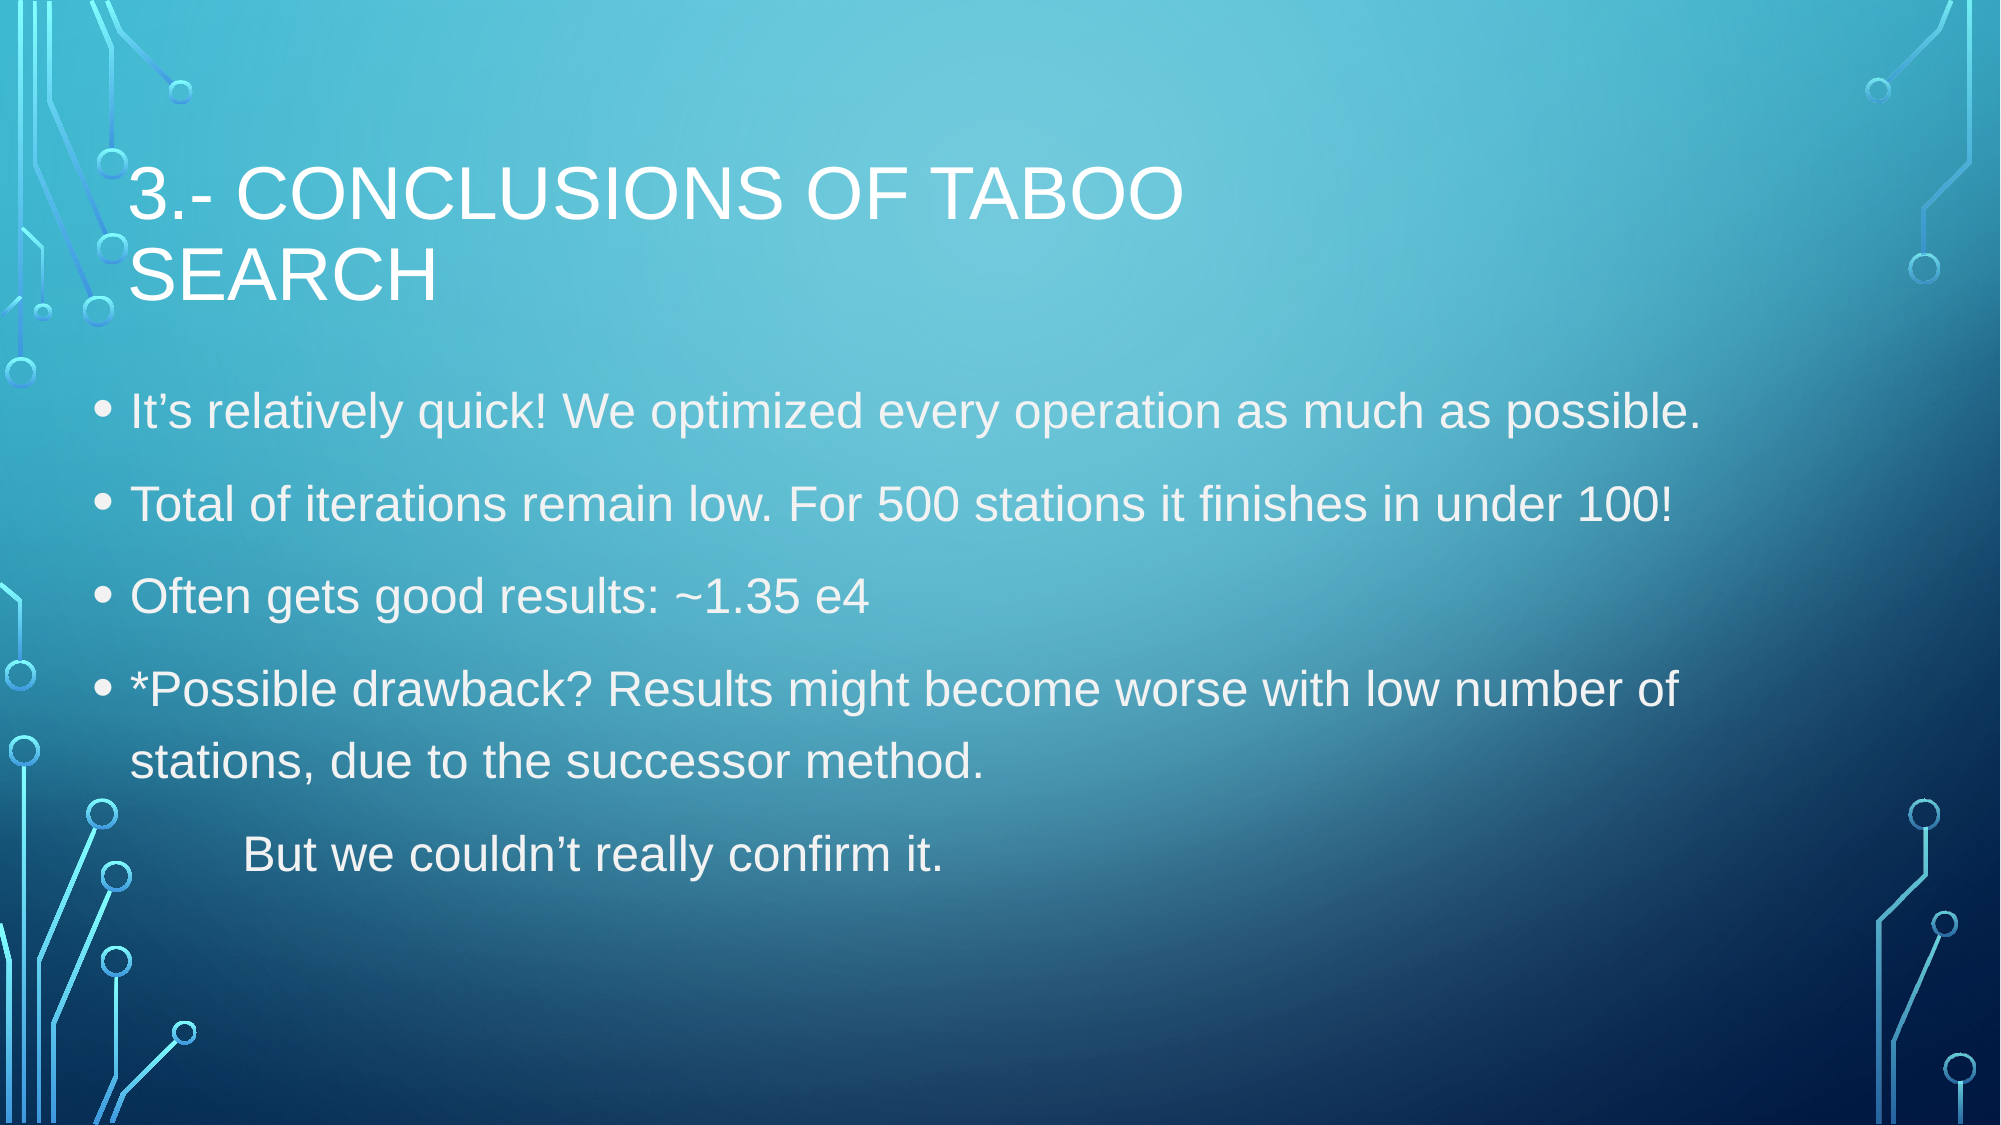

# 3.- conclusions of taboo Search
It’s relatively quick! We optimized every operation as much as possible.
Total of iterations remain low. For 500 stations it finishes in under 100!
Often gets good results: ~1.35 e4
*Possible drawback? Results might become worse with low number of stations, due to the successor method.
	But we couldn’t really confirm it.